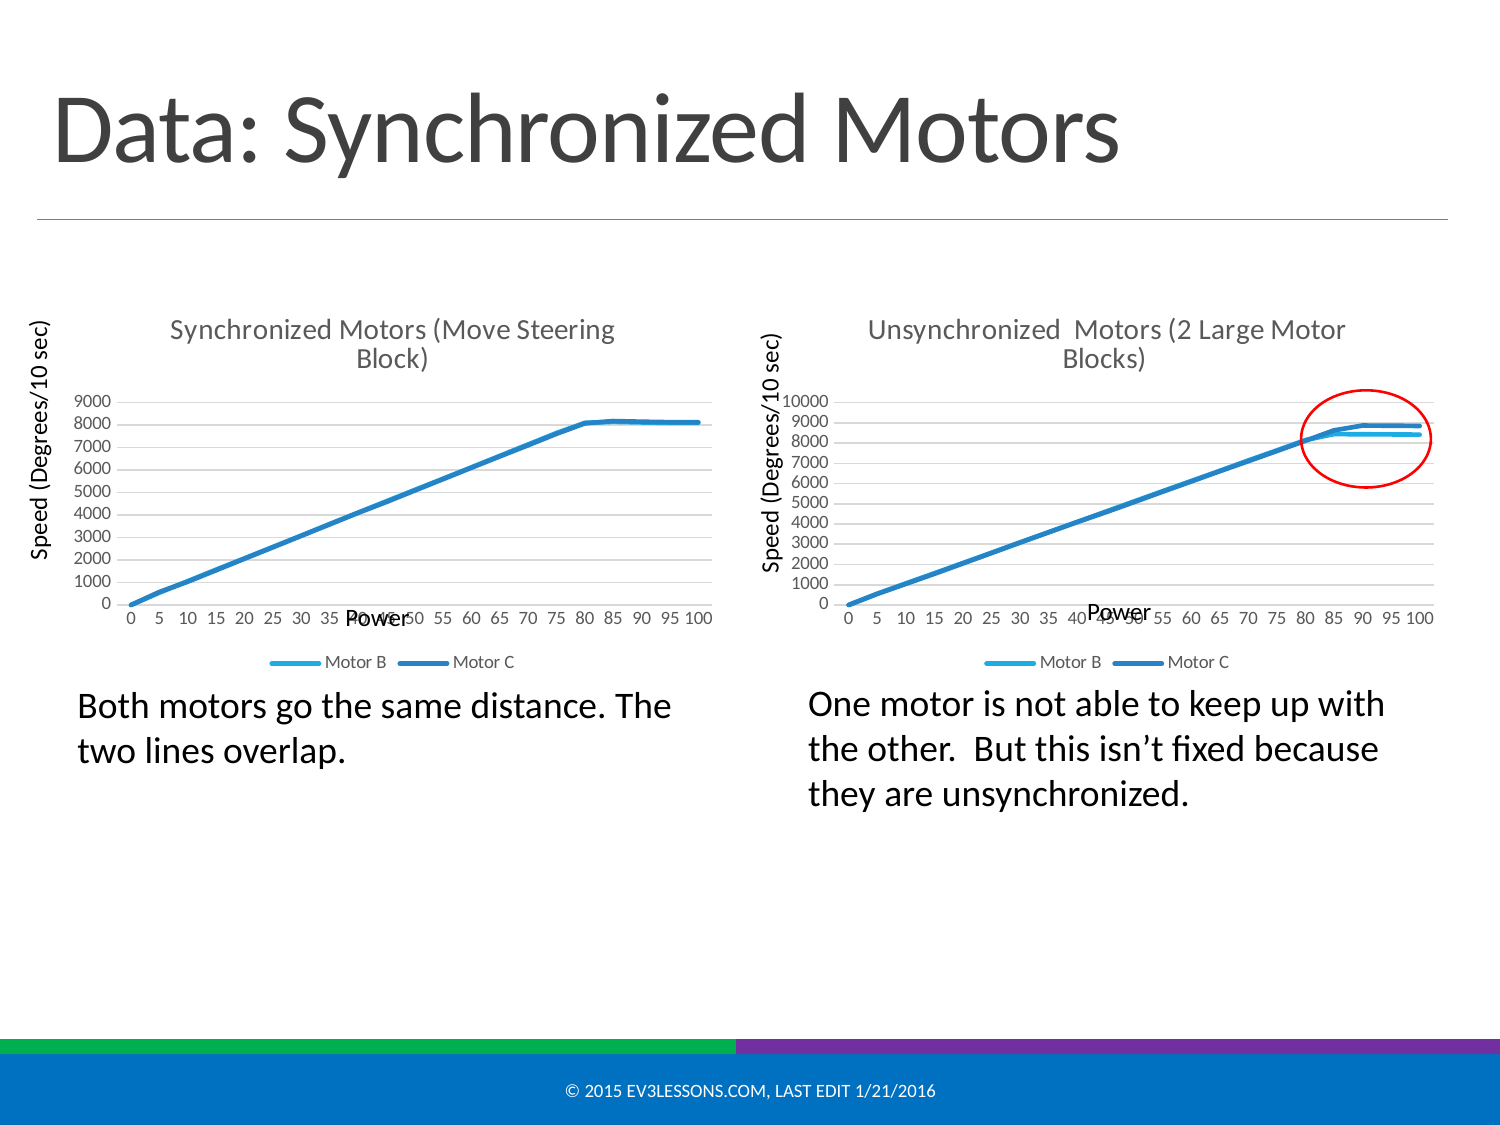

# Data: Synchronized Motors

### Chart: Synchronized Motors (Move Steering Block)

| Category |  |  |
|---|---|---|
| 0.0 | 0.0 | 0.0 |
| 5.0 | 549.0 | 579.0 |
| 10.0 | 1061.0 | 1037.0 |
| 15.0 | 1572.0 | 1547.0 |
| 20.0 | 2073.0 | 2059.0 |
| 25.0 | 2579.0 | 2565.0 |
| 30.0 | 3085.0 | 3078.0 |
| 35.0 | 3599.0 | 3585.0 |
| 40.0 | 4104.0 | 4096.0 |
| 45.0 | 4613.0 | 4580.0 |
| 50.0 | 5116.0 | 5090.0 |
| 55.0 | 5618.0 | 5599.0 |
| 60.0 | 6125.0 | 6107.0 |
| 65.0 | 6635.0 | 6611.0 |
| 70.0 | 7145.0 | 7106.0 |
| 75.0 | 7651.0 | 7616.0 |
| 80.0 | 8106.0 | 8082.0 |
| 85.0 | 8150.0 | 8184.0 |
| 90.0 | 8125.0 | 8156.0 |
| 95.0 | 8103.0 | 8135.0 |
| 100.0 | 8107.0 | 8132.0 |

### Chart: Unsynchronized  Motors (2 Large Motor Blocks)

| Category |  |  |
|---|---|---|
| 0.0 | 0.0 | 0.0 |
| 5.0 | 557.0 | 547.0 |
| 10.0 | 1063.0 | 1041.0 |
| 15.0 | 1566.0 | 1538.0 |
| 20.0 | 2074.0 | 2049.0 |
| 25.0 | 2579.0 | 2566.0 |
| 30.0 | 3090.0 | 3082.0 |
| 35.0 | 3597.0 | 3587.0 |
| 40.0 | 4099.0 | 4096.0 |
| 45.0 | 4613.0 | 4579.0 |
| 50.0 | 5119.0 | 5086.0 |
| 55.0 | 5624.0 | 5599.0 |
| 60.0 | 6128.0 | 6107.0 |
| 65.0 | 6632.0 | 6615.0 |
| 70.0 | 7147.0 | 7110.0 |
| 75.0 | 7643.0 | 7613.0 |
| 80.0 | 8151.0 | 8119.0 |
| 85.0 | 8448.0 | 8634.0 |
| 90.0 | 8437.0 | 8870.0 |
| 95.0 | 8432.0 | 8861.0 |
| 100.0 | 8421.0 | 8849.0 |
Speed (Degrees/10 sec)
Speed (Degrees/10 sec)
Power
Power
One motor is not able to keep up with the other.  But this isn’t fixed because they are unsynchronized.
Both motors go the same distance. The two lines overlap.
© 2015 EV3Lessons.com, Last edit 1/21/2016